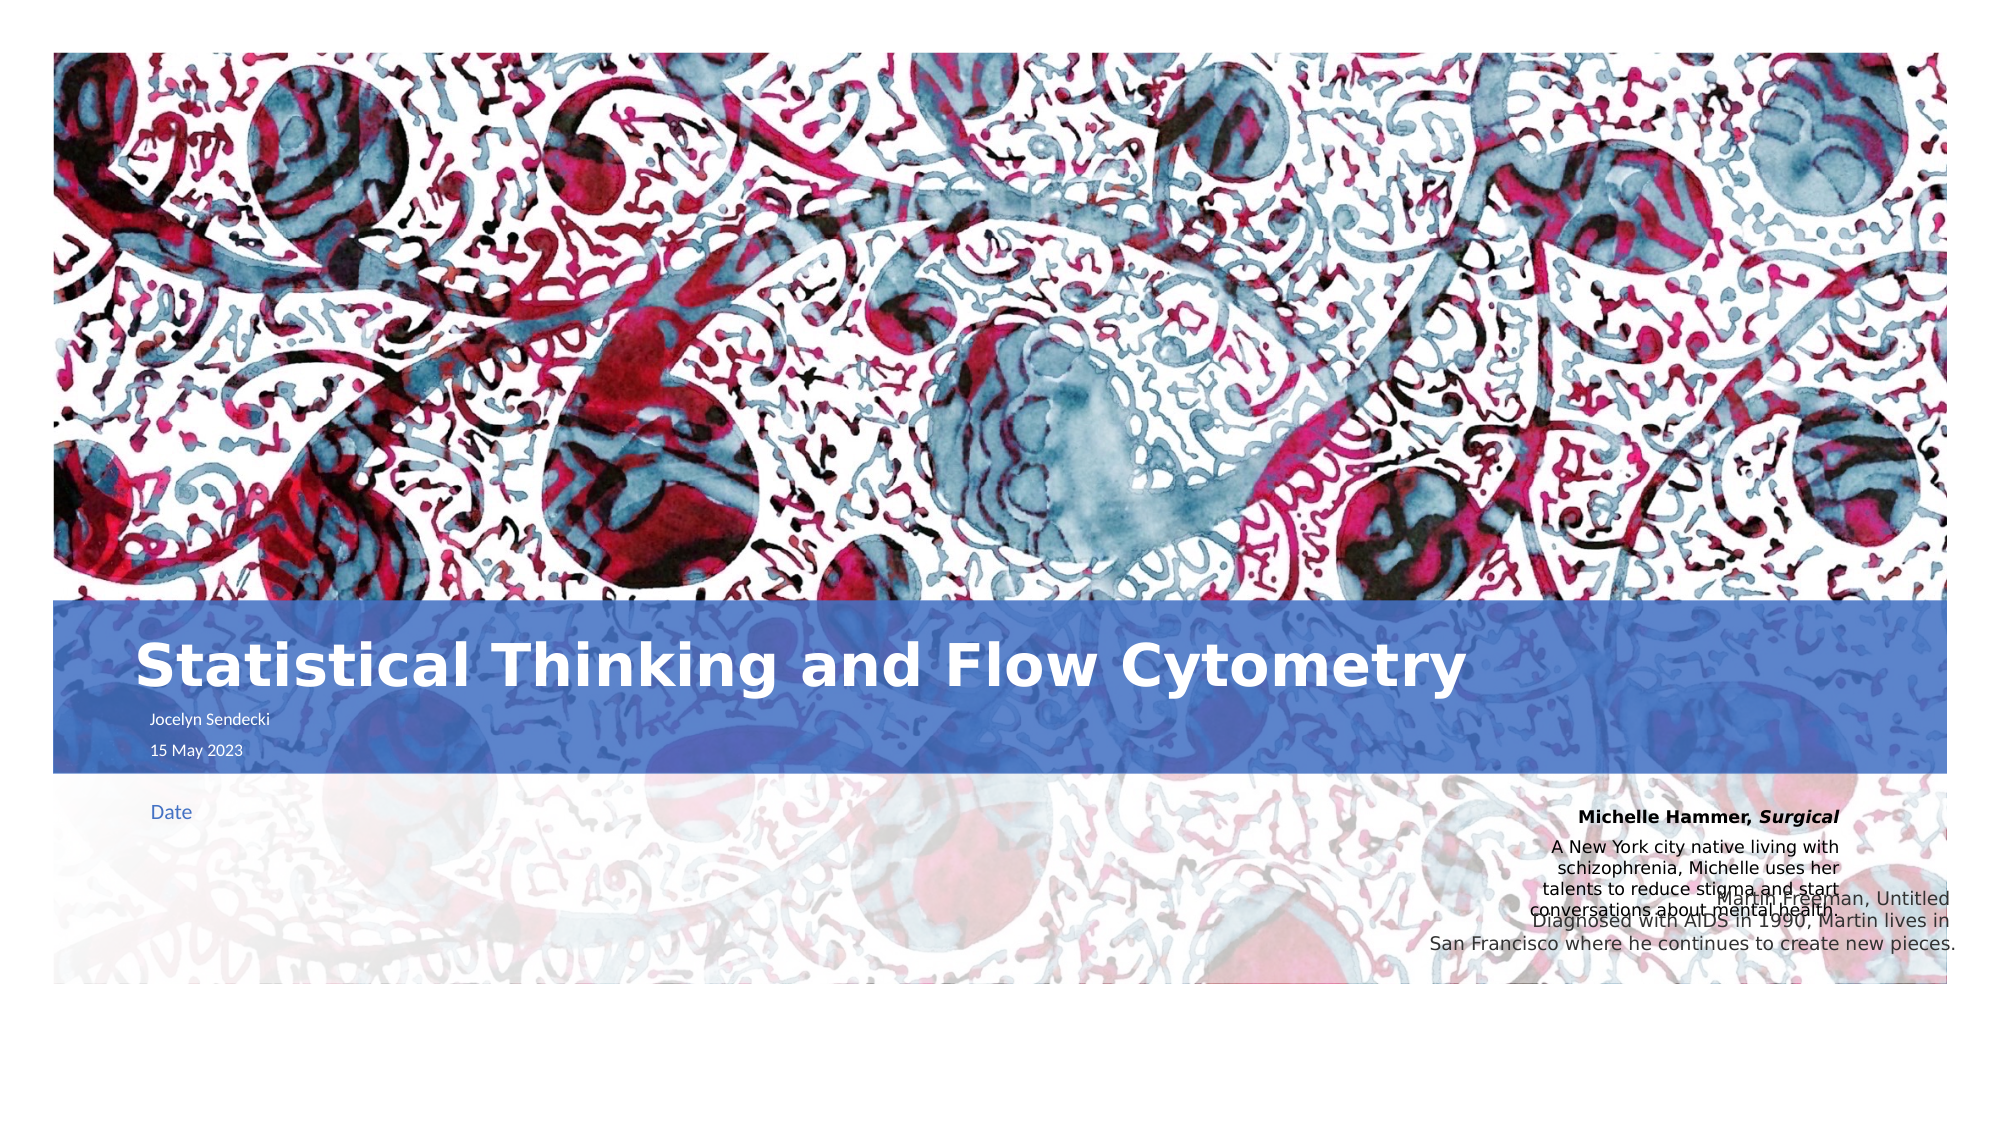

# Statistical Thinking and Flow Cytometry
Jocelyn Sendecki
15 May 2023
Date

Martin Freeman, Untitled
Diagnosed with AIDS in 1990, Martin lives in
San Francisco where he continues to create new pieces.